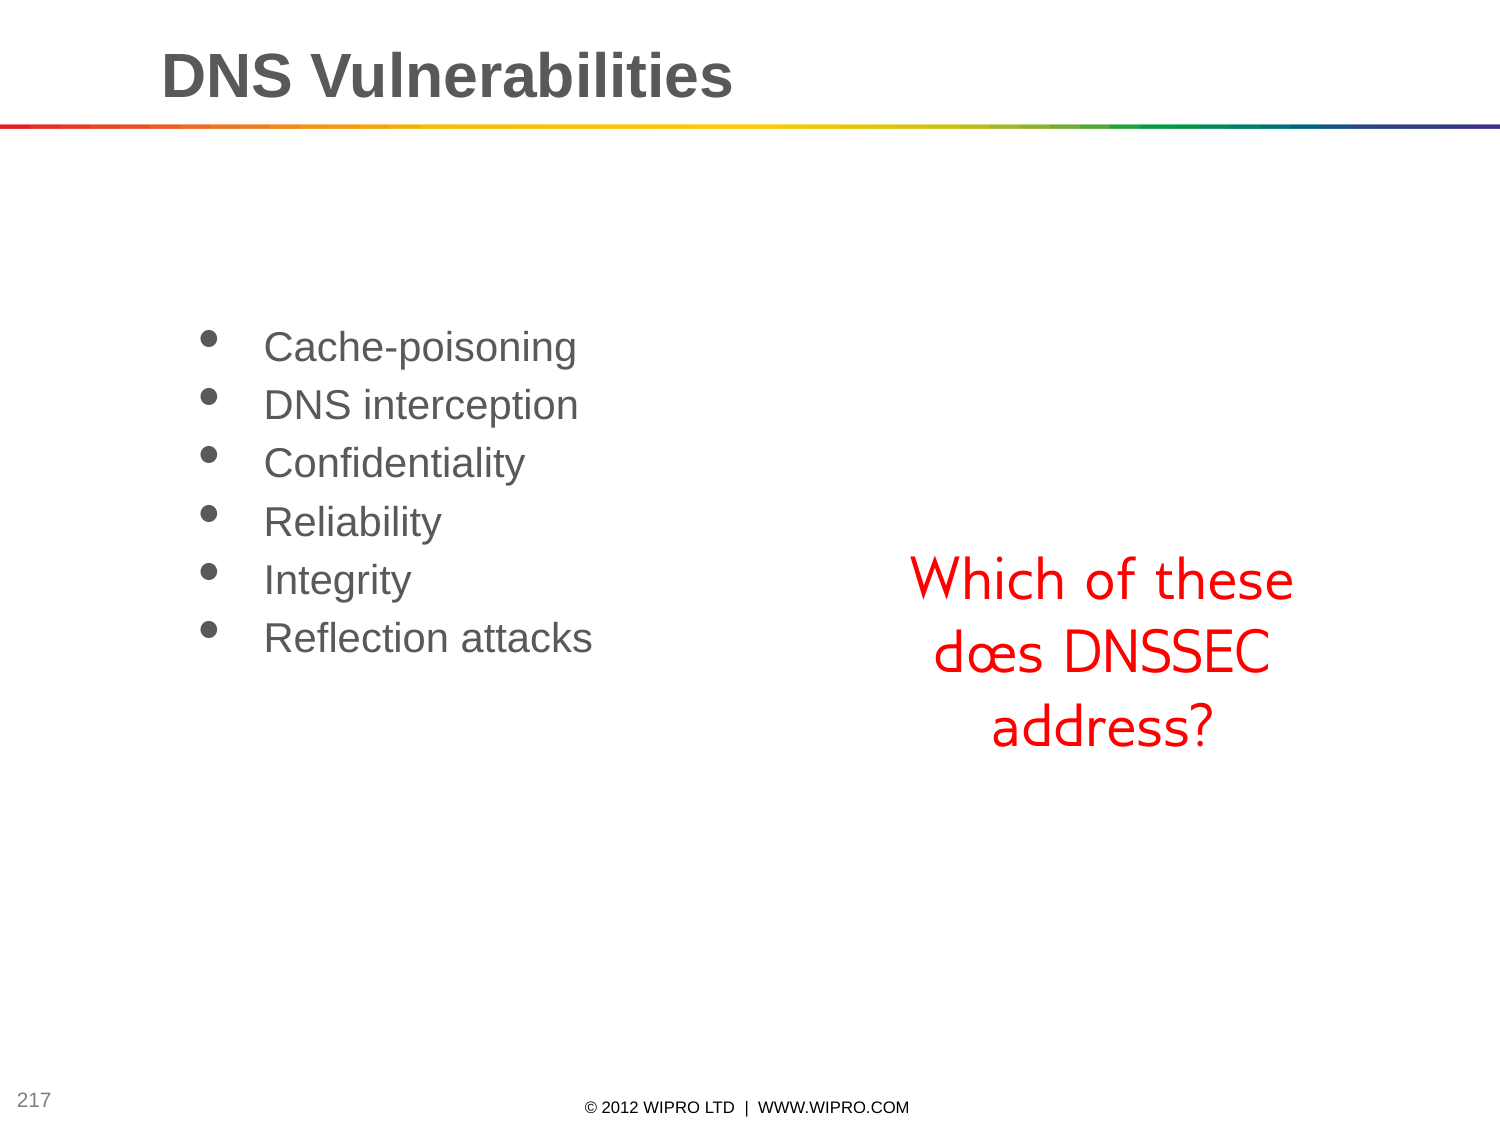

DNS Vulnerabilities
Cache-poisoning
DNS interception
Confidentiality
Reliability
Integrity
Reflection attacks
Which of these does DNSSEC address?